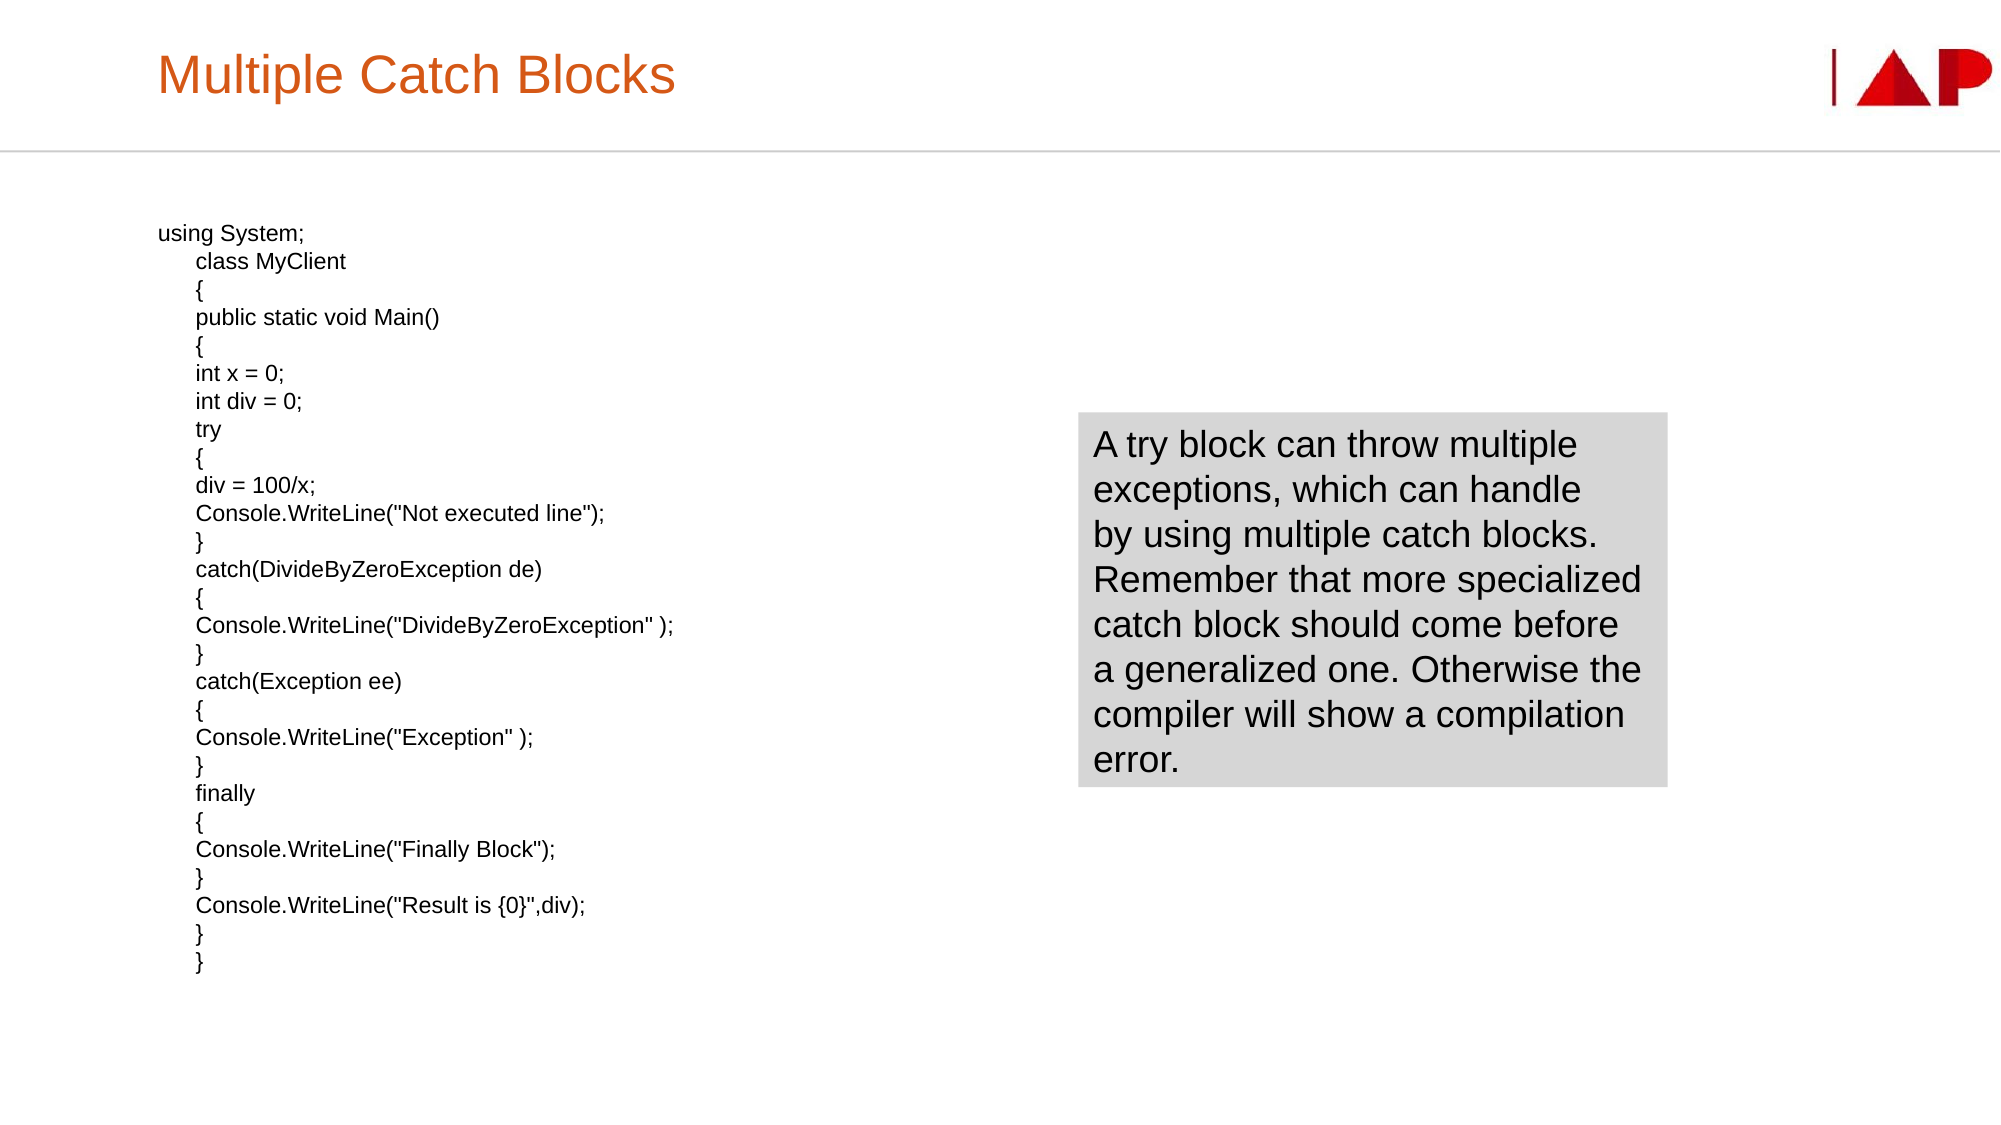

# Multiple Catch Blocks
using System;
class MyClient
{
public static void Main()
{
int x = 0;
int div = 0;
try
{
div = 100/x;
Console.WriteLine("Not executed line");
}
catch(DivideByZeroException de)
{
Console.WriteLine("DivideByZeroException" );
}
catch(Exception ee)
{
Console.WriteLine("Exception" );
}
finally
{
Console.WriteLine("Finally Block");
}
Console.WriteLine("Result is {0}",div);
}
}
A try block can throw multiple
exceptions, which can handle
by using multiple catch blocks.
Remember that more specialized
catch block should come before
a generalized one. Otherwise the
compiler will show a compilation
error.